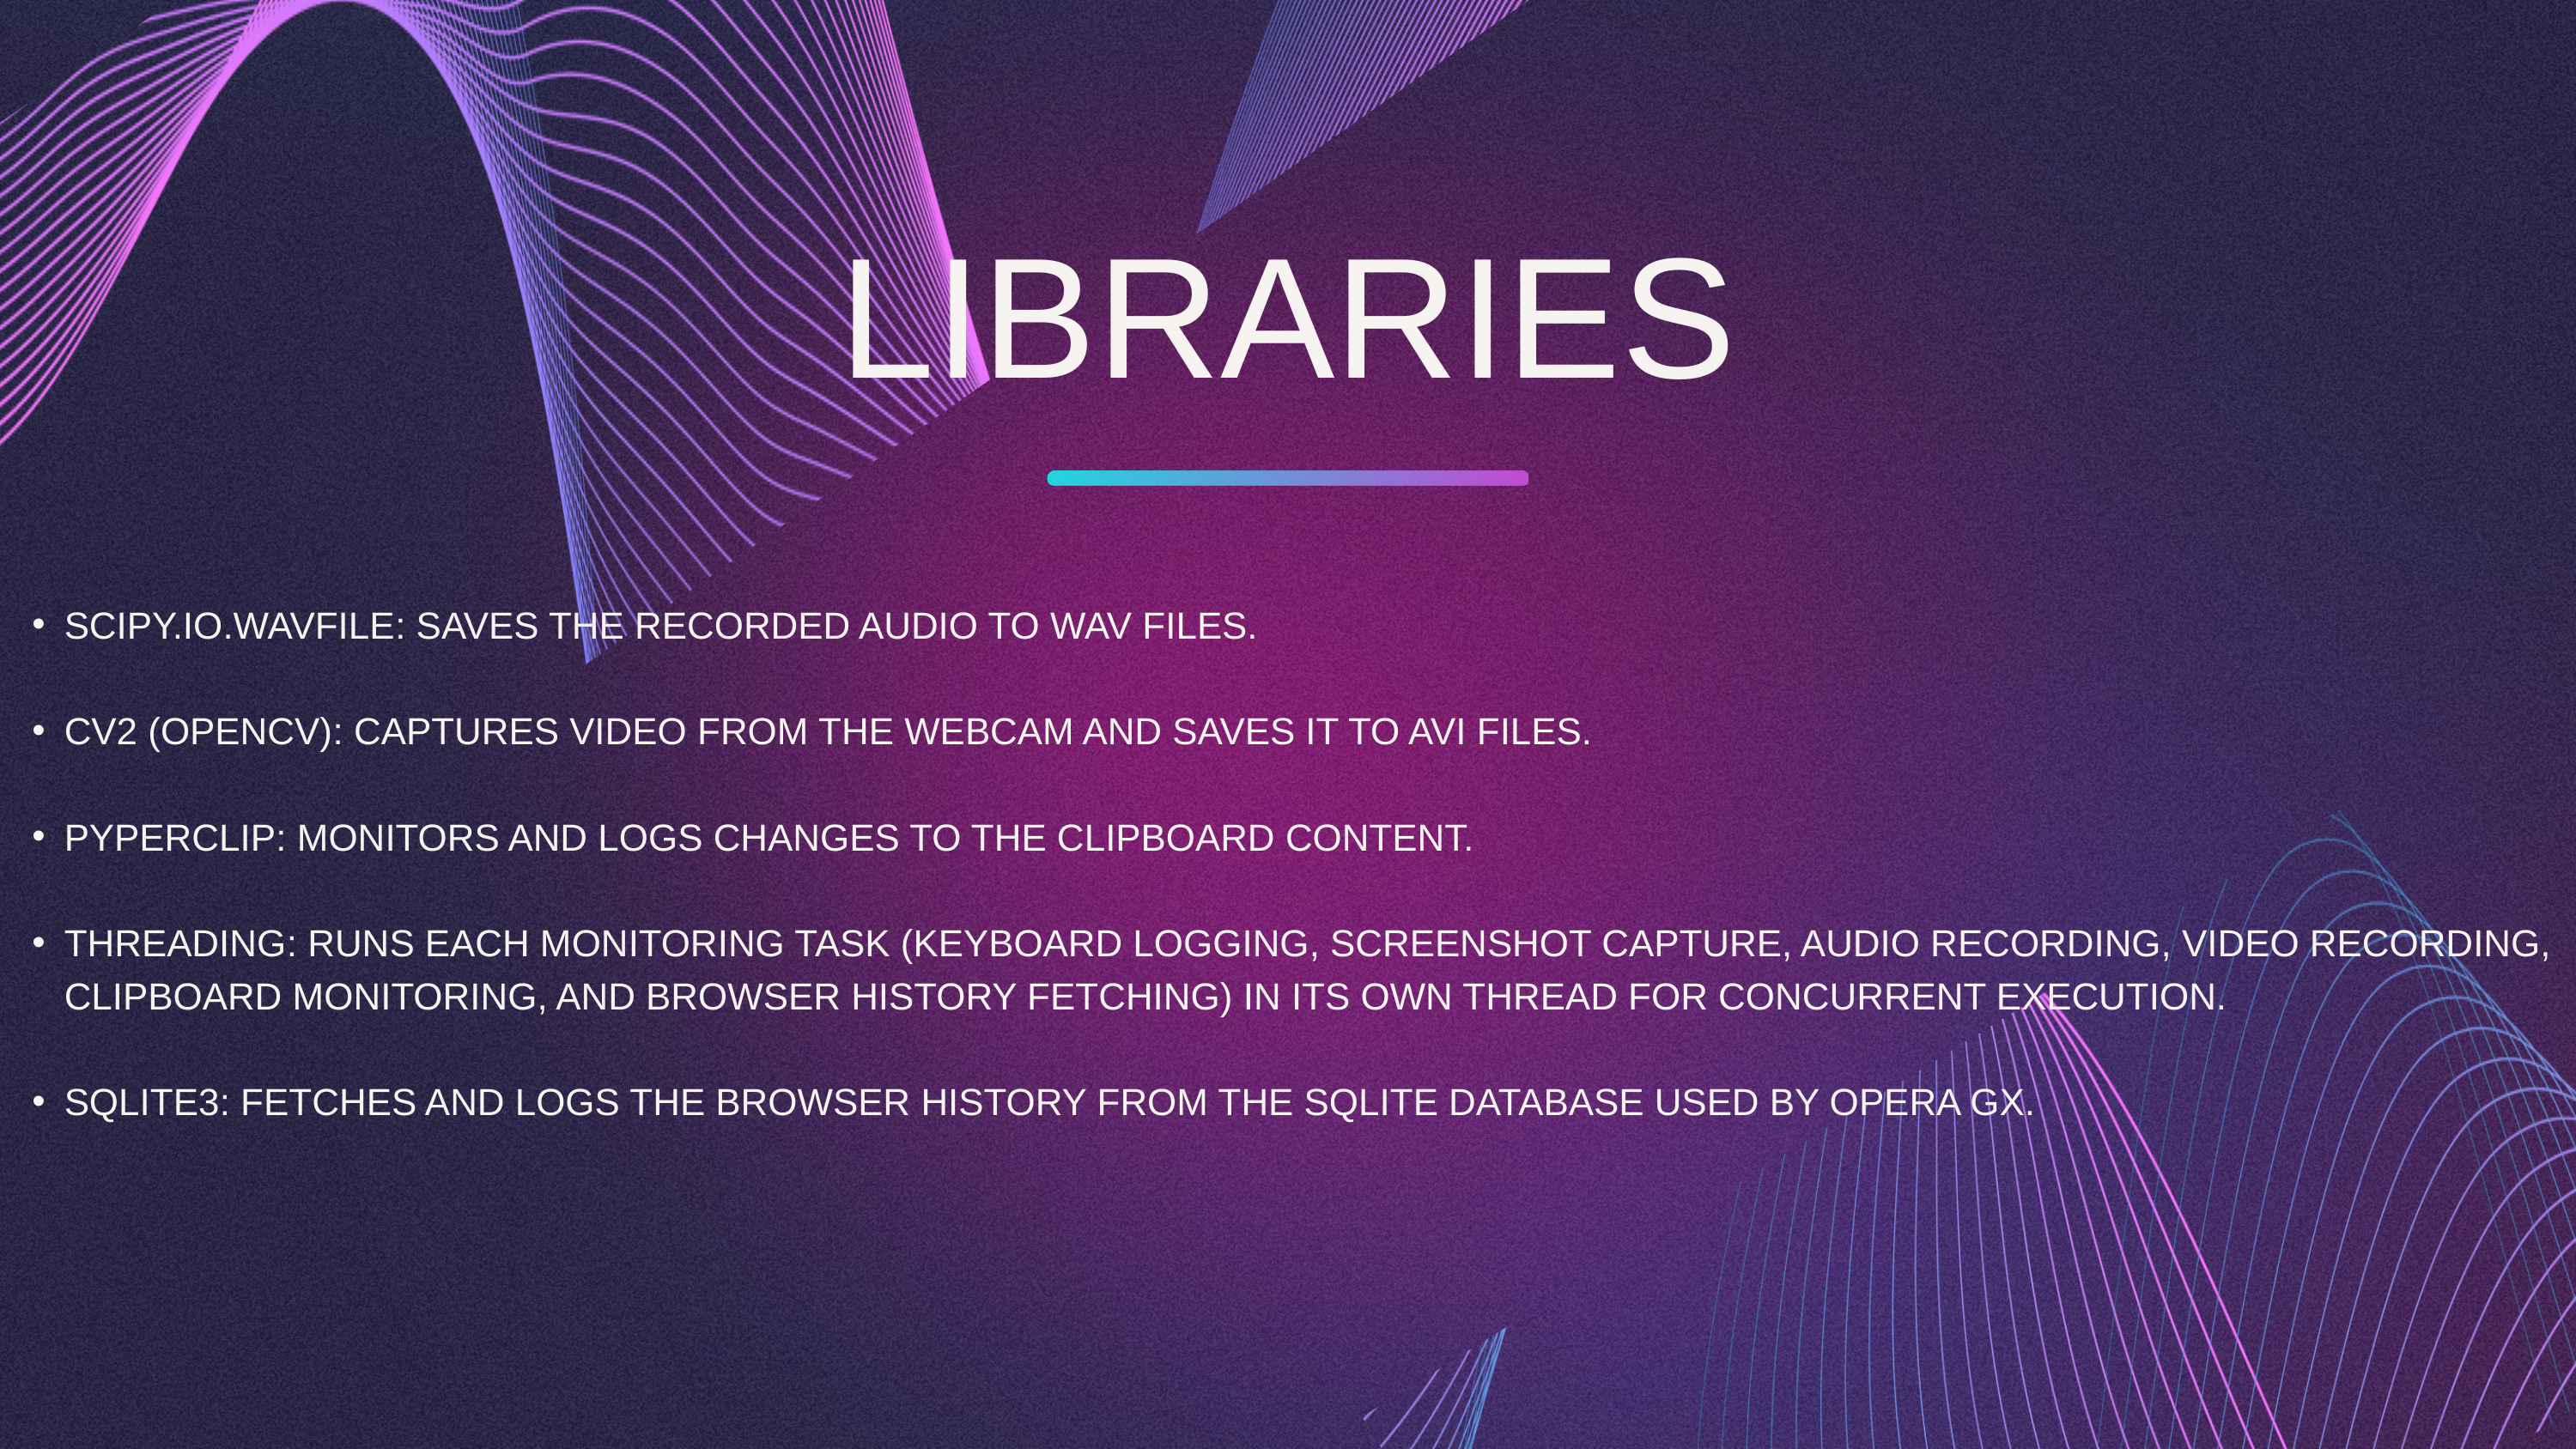

LIBRARIES

SCIPY.IO.WAVFILE: SAVES THE RECORDED AUDIO TO WAV FILES.

CV2 (OPENCV): CAPTURES VIDEO FROM THE WEBCAM AND SAVES IT TO AVI FILES.

PYPERCLIP: MONITORS AND LOGS CHANGES TO THE CLIPBOARD CONTENT.

THREADING: RUNS EACH MONITORING TASK (KEYBOARD LOGGING, SCREENSHOT CAPTURE, AUDIO RECORDING, VIDEO RECORDING, CLIPBOARD MONITORING, AND BROWSER HISTORY FETCHING) IN ITS OWN THREAD FOR CONCURRENT EXECUTION.

SQLITE3: FETCHES AND LOGS THE BROWSER HISTORY FROM THE SQLITE DATABASE USED BY OPERA GX.